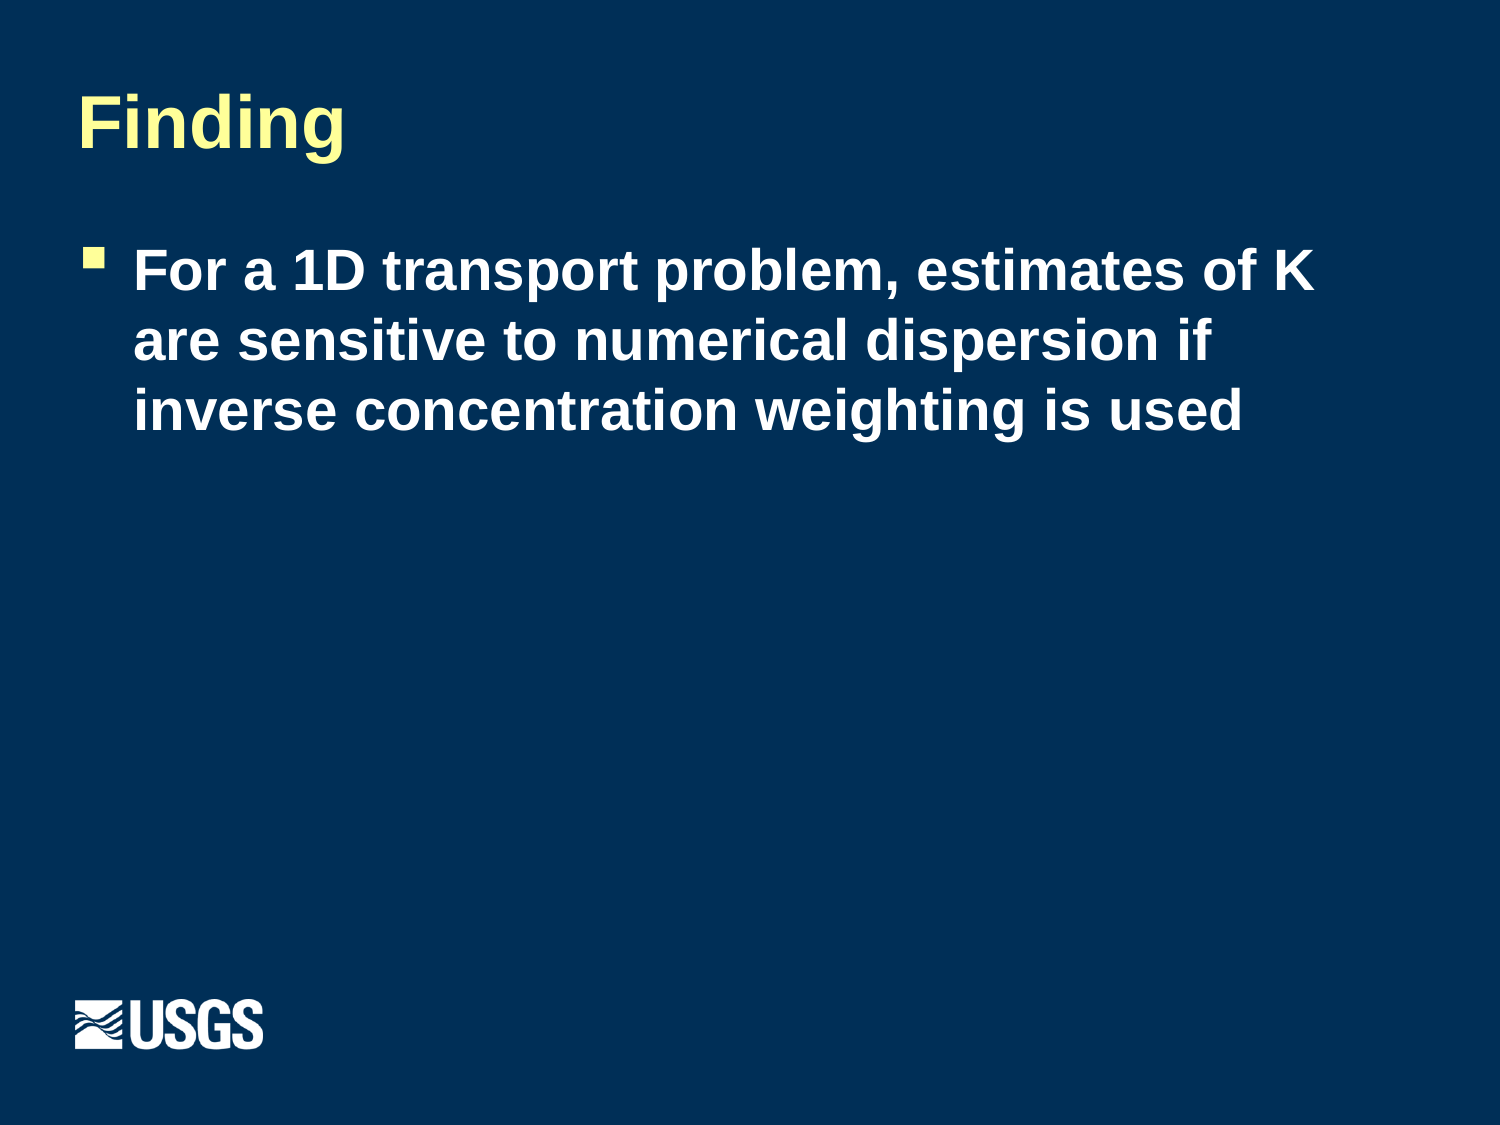

# Finding
For a 1D transport problem, estimates of K are sensitive to numerical dispersion if inverse concentration weighting is used